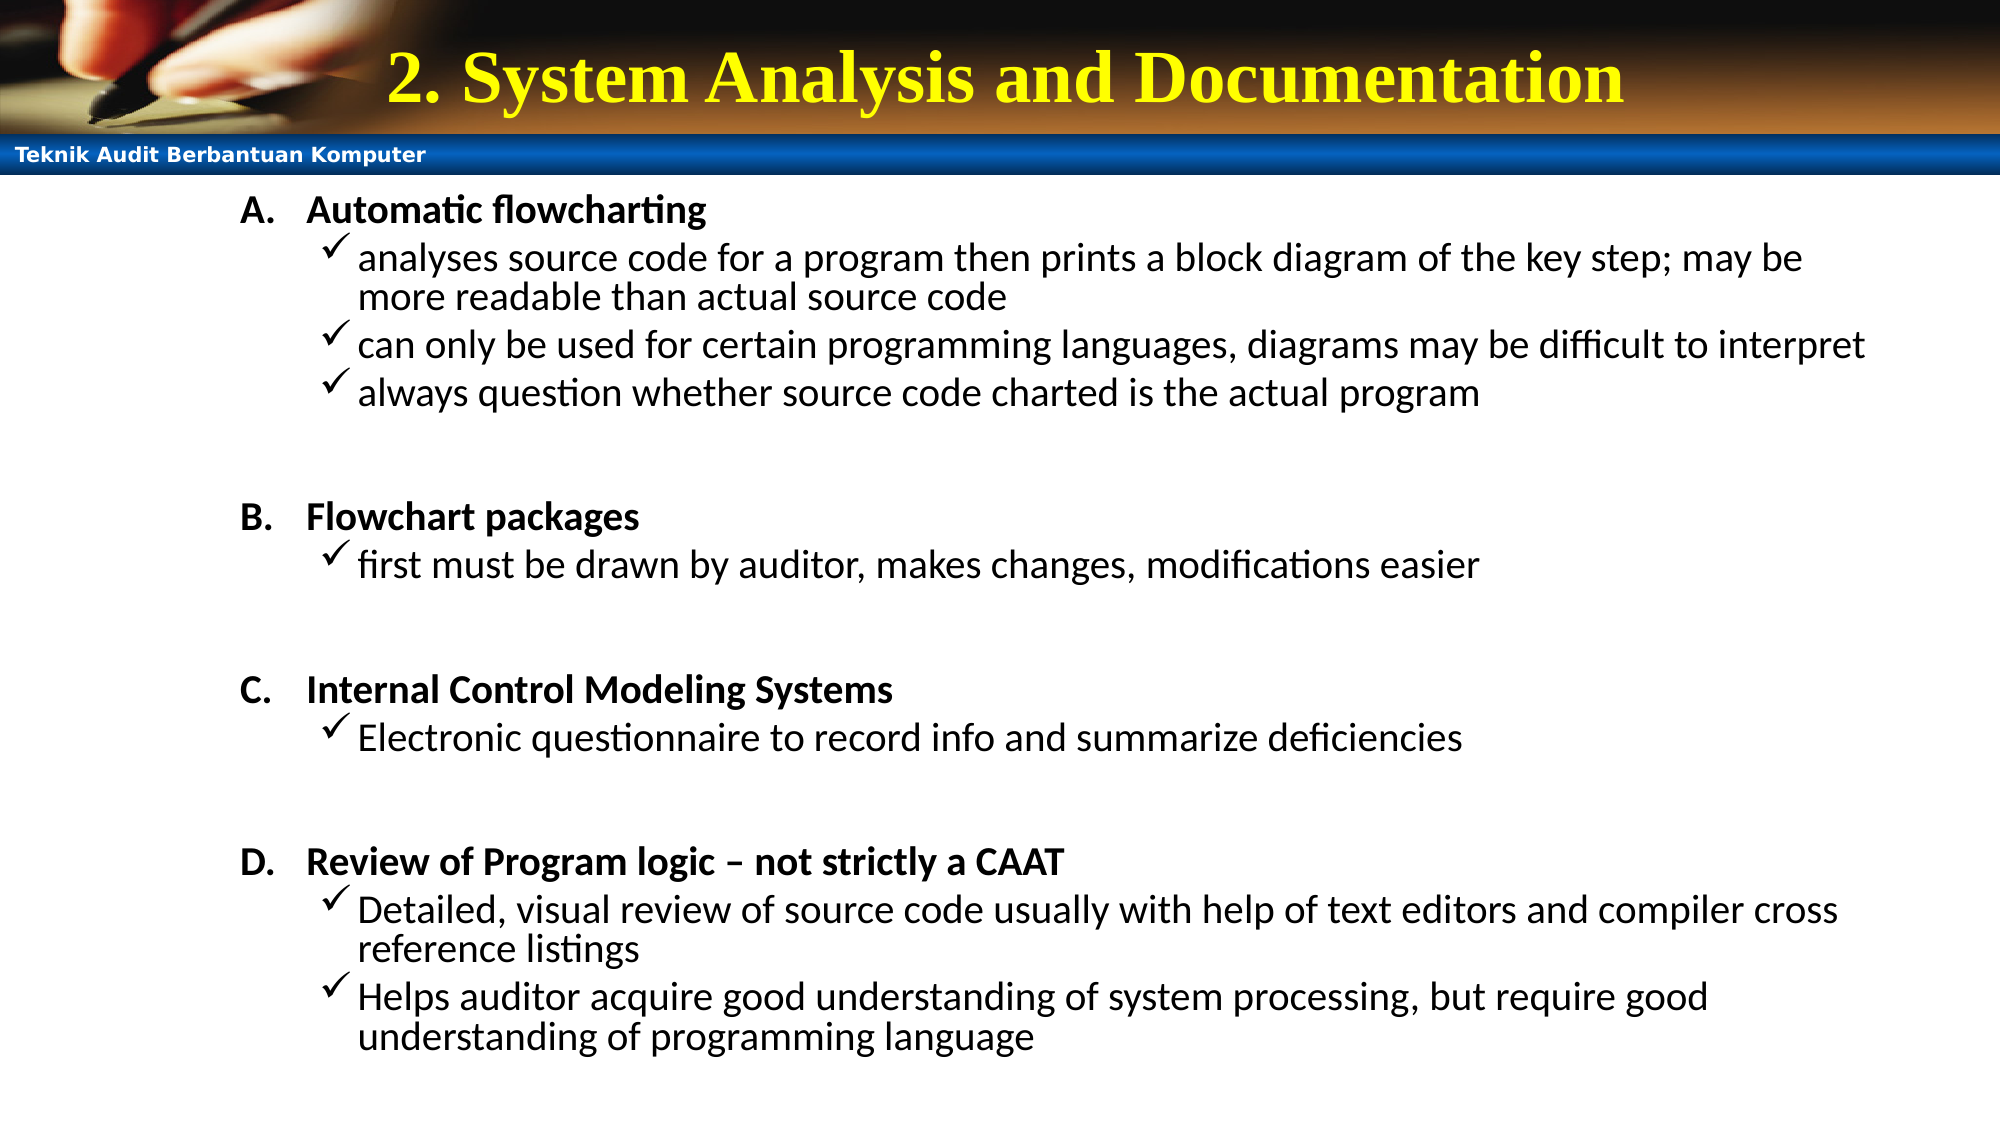

# 2. System Analysis and Documentation
Automatic flowcharting
analyses source code for a program then prints a block diagram of the key step; may be more readable than actual source code
can only be used for certain programming languages, diagrams may be difficult to interpret
always question whether source code charted is the actual program

Flowchart packages
first must be drawn by auditor, makes changes, modifications easier

Internal Control Modeling Systems
Electronic questionnaire to record info and summarize deficiencies

Review of Program logic – not strictly a CAAT
Detailed, visual review of source code usually with help of text editors and compiler cross reference listings
Helps auditor acquire good understanding of system processing, but require good understanding of programming language